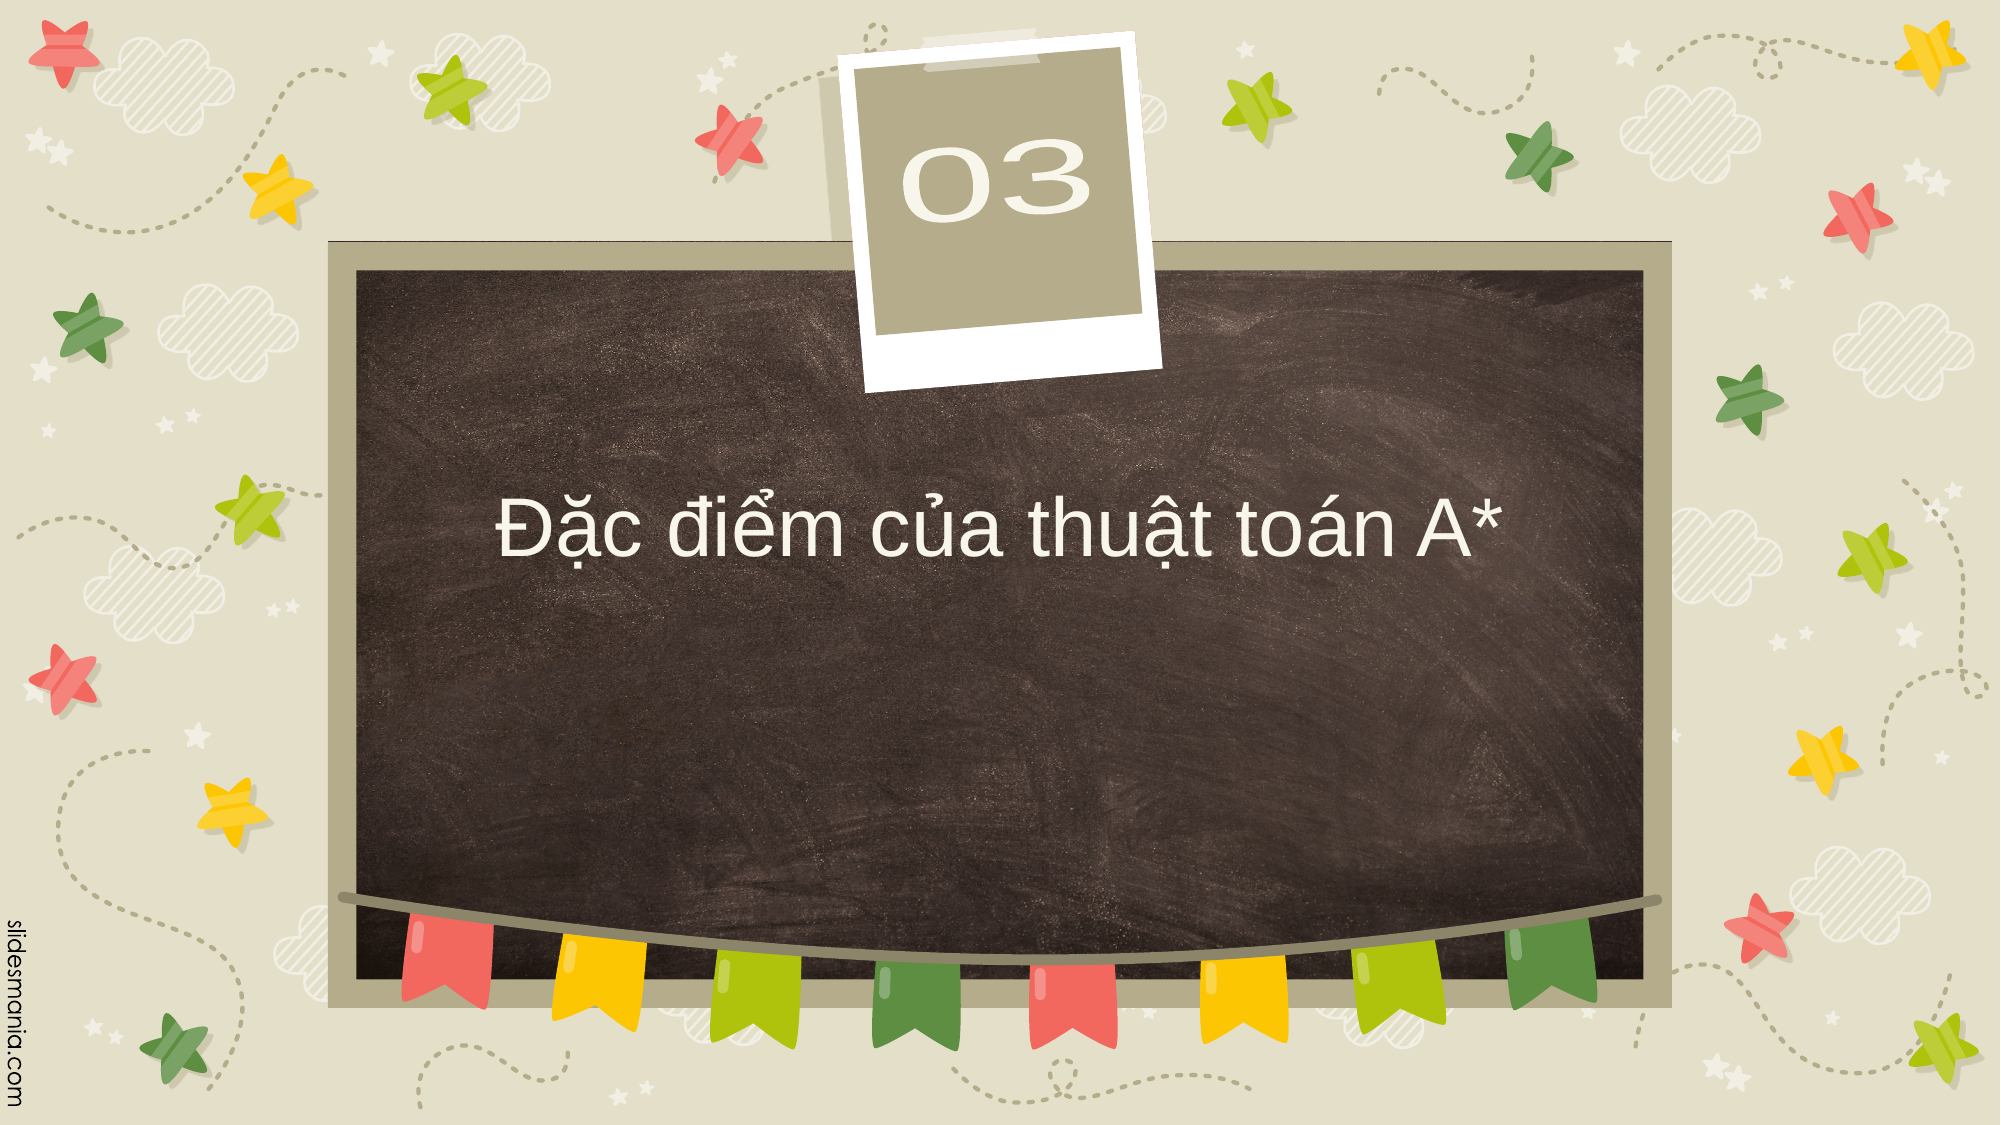

03

# Đặc điểm của thuật toán A*